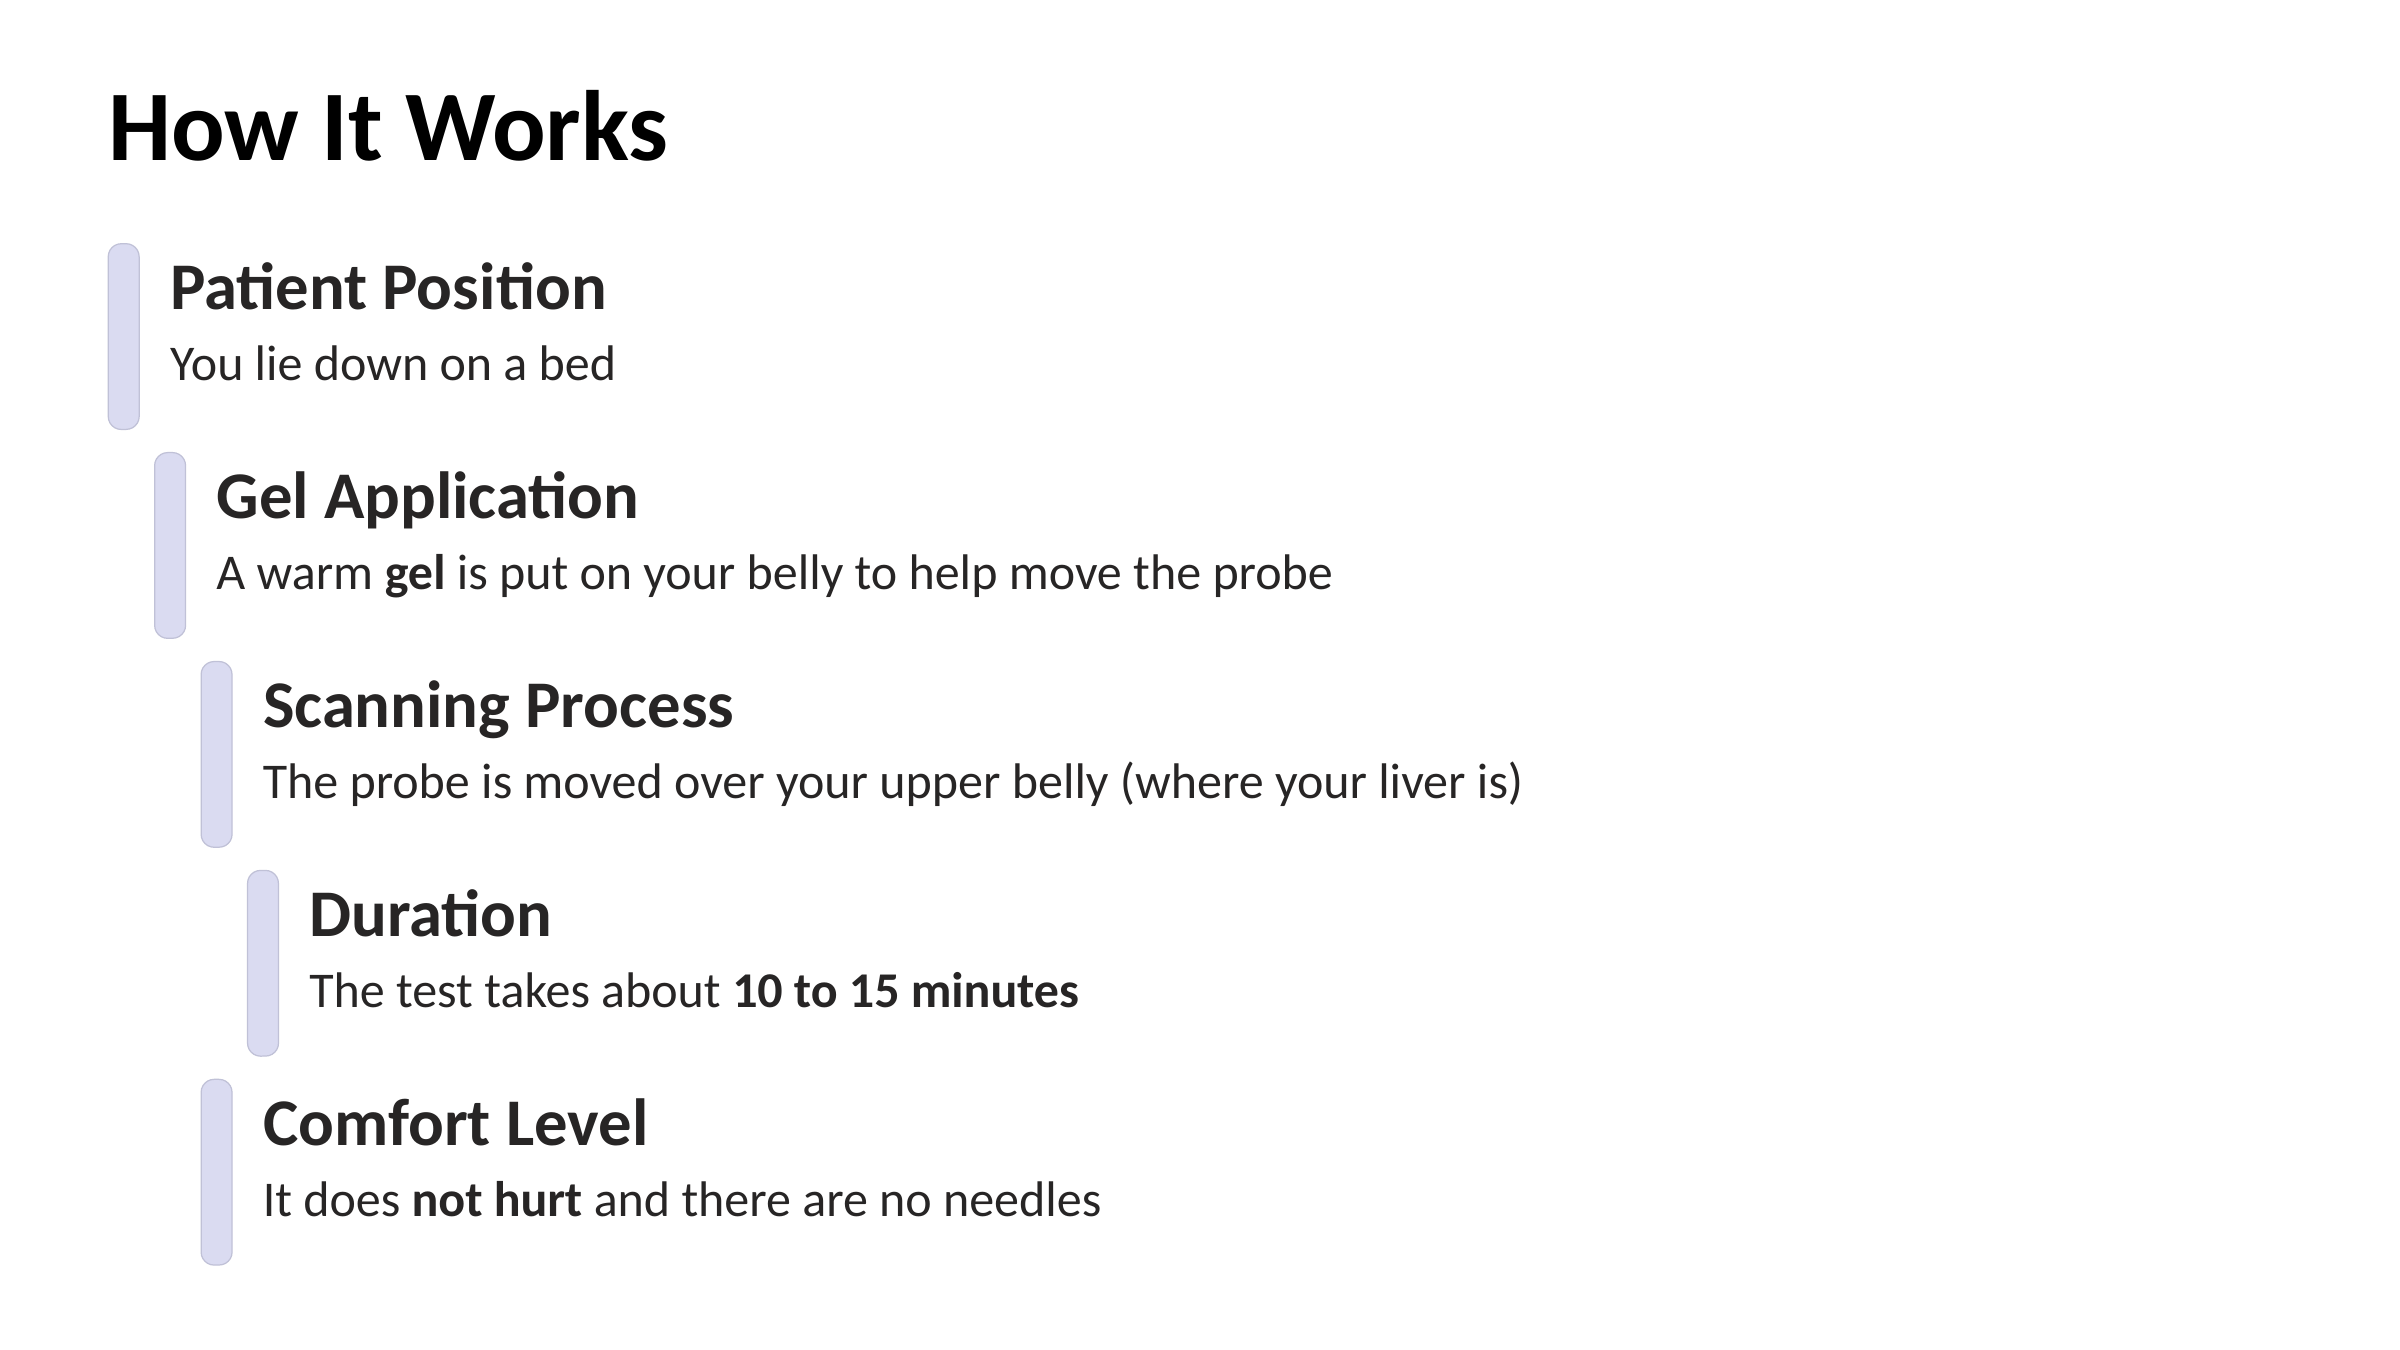

How It Works

Patient Position
You lie down on a bed

Gel Application
A warm gel is put on your belly to help move the probe

Scanning Process
The probe is moved over your upper belly (where your liver is)

Duration
The test takes about 10 to 15 minutes

Comfort Level
It does not hurt and there are no needles